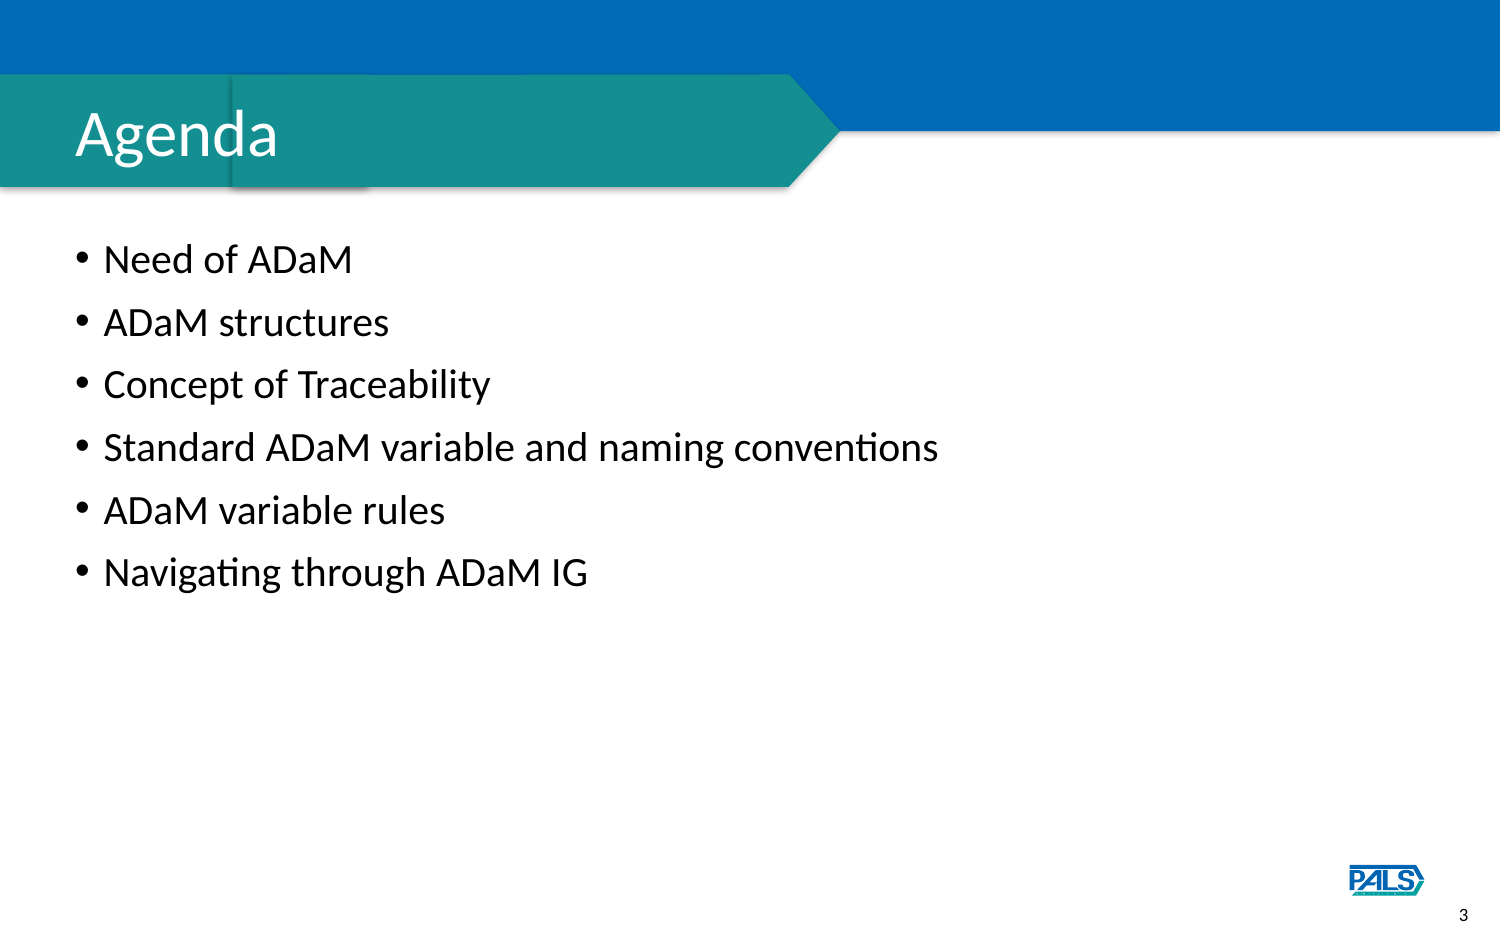

# Agenda
Need of ADaM
ADaM structures
Concept of Traceability
Standard ADaM variable and naming conventions
ADaM variable rules
Navigating through ADaM IG